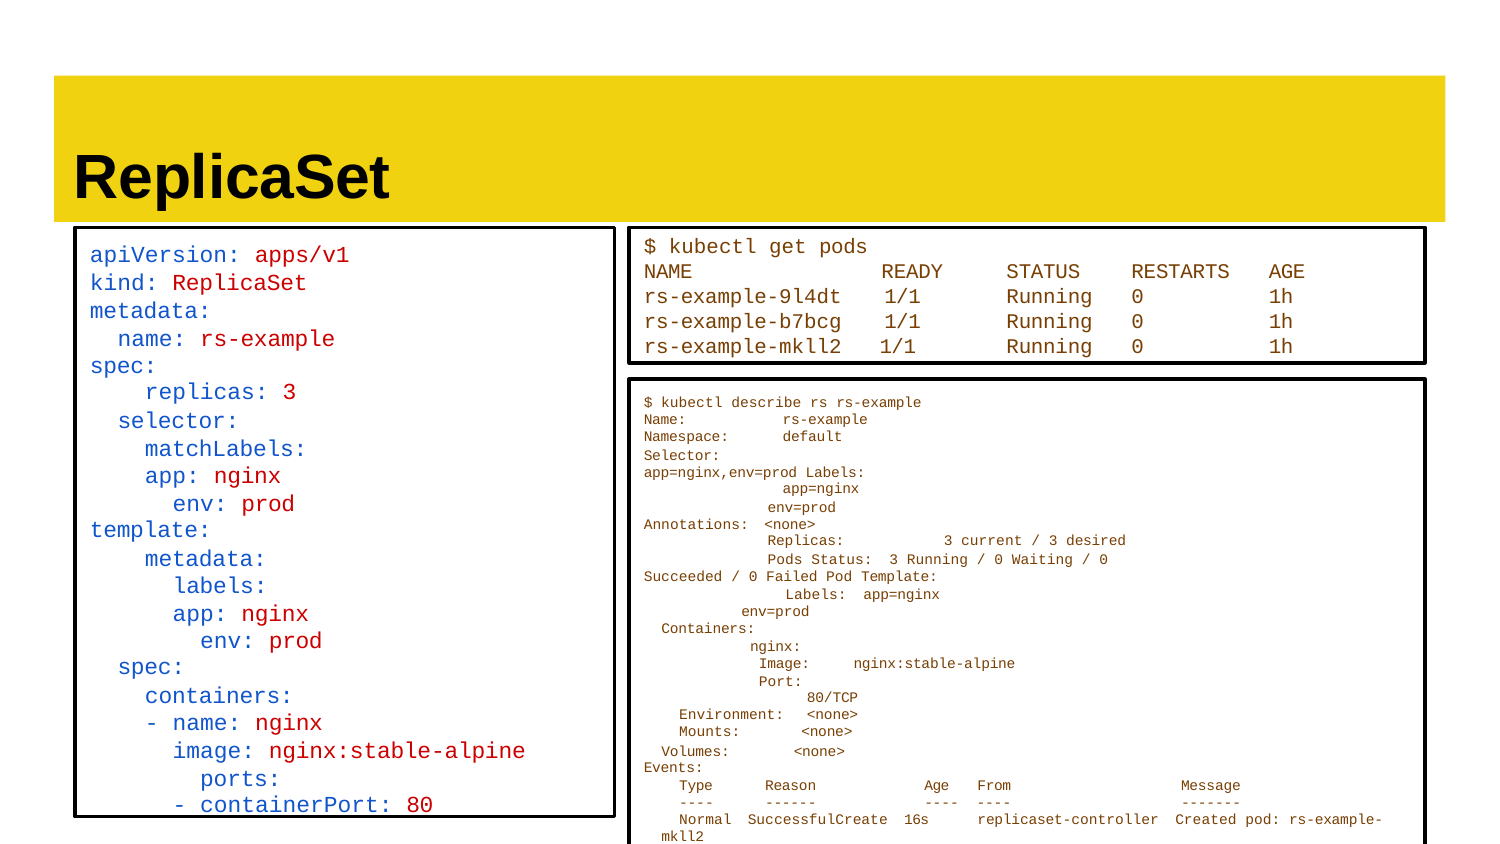

# ReplicaSet
apiVersion: apps/v1 kind: ReplicaSet metadata:
name: rs-example spec:
replicas: 3
selector: matchLabels:
app: nginx env: prod
template:
metadata: labels:
app: nginx env: prod
spec:
containers:
- name: nginx
image: nginx:stable-alpine ports:
- containerPort: 80

$ kubectl get pods
NAME	READY
rs-example-9l4dt  1/1 rs-example-b7bcg  1/1 rs-example-mkll2  1/1
STATUS	RESTARTS	AGE
Running	0	1h
Running	0	1h
Running	0	1h
$ kubectl describe rs rs-example Name:	rs-example Namespace:	default
Selector:	app=nginx,env=prod Labels:	app=nginx
env=prod Annotations: <none>
Replicas:	3 current / 3 desired
Pods Status: 3 Running / 0 Waiting / 0 Succeeded / 0 Failed Pod Template:
Labels: app=nginx
env=prod Containers:
nginx:
Image:	nginx:stable-alpine
Port:     80/TCP Environment: <none> Mounts:    <none>
Volumes:	<none> Events:
Type	Reason	Age	From	Message
----	------	---- ----	-------
Normal SuccessfulCreate 16s	replicaset-controller Created pod: rs-example-mkll2
Normal SuccessfulCreate 16s	replicaset-controller Created pod: rs-example-b7bcg Normal SuccessfulCreate 16s	replicaset-controller Created pod: rs-example-9l4dt